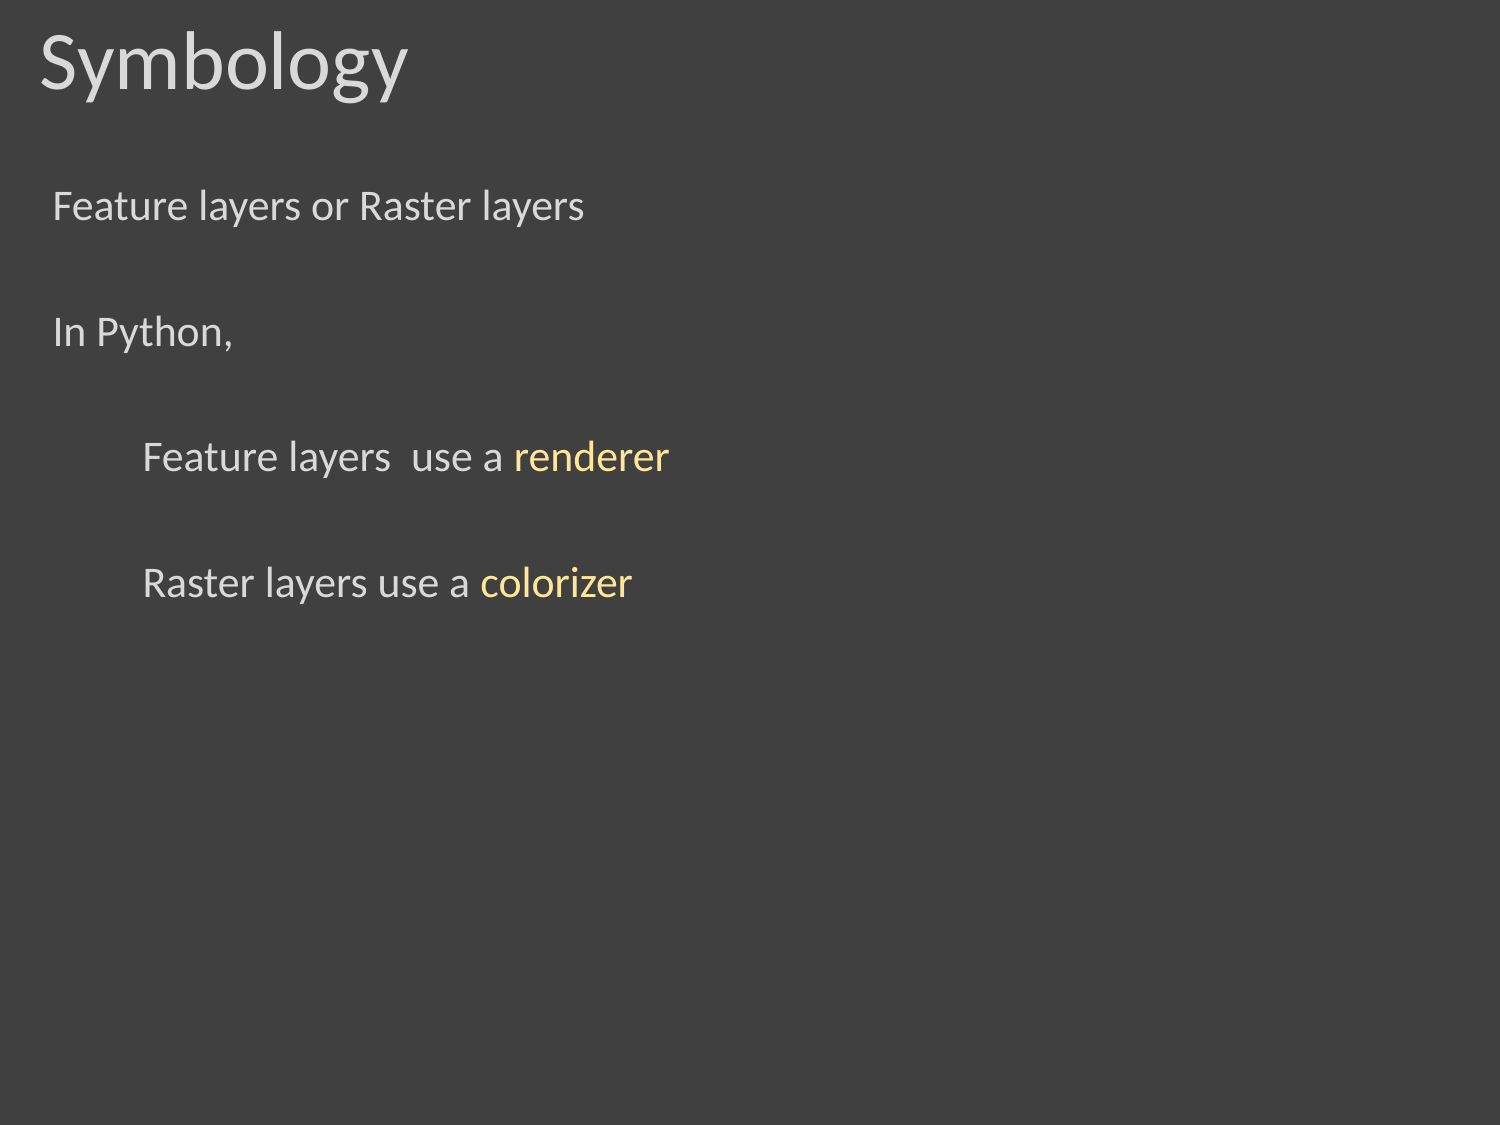

# Symbology
Feature layers or Raster layers

In Python,

         Feature layers  use a renderer

         Raster layers use a colorizer